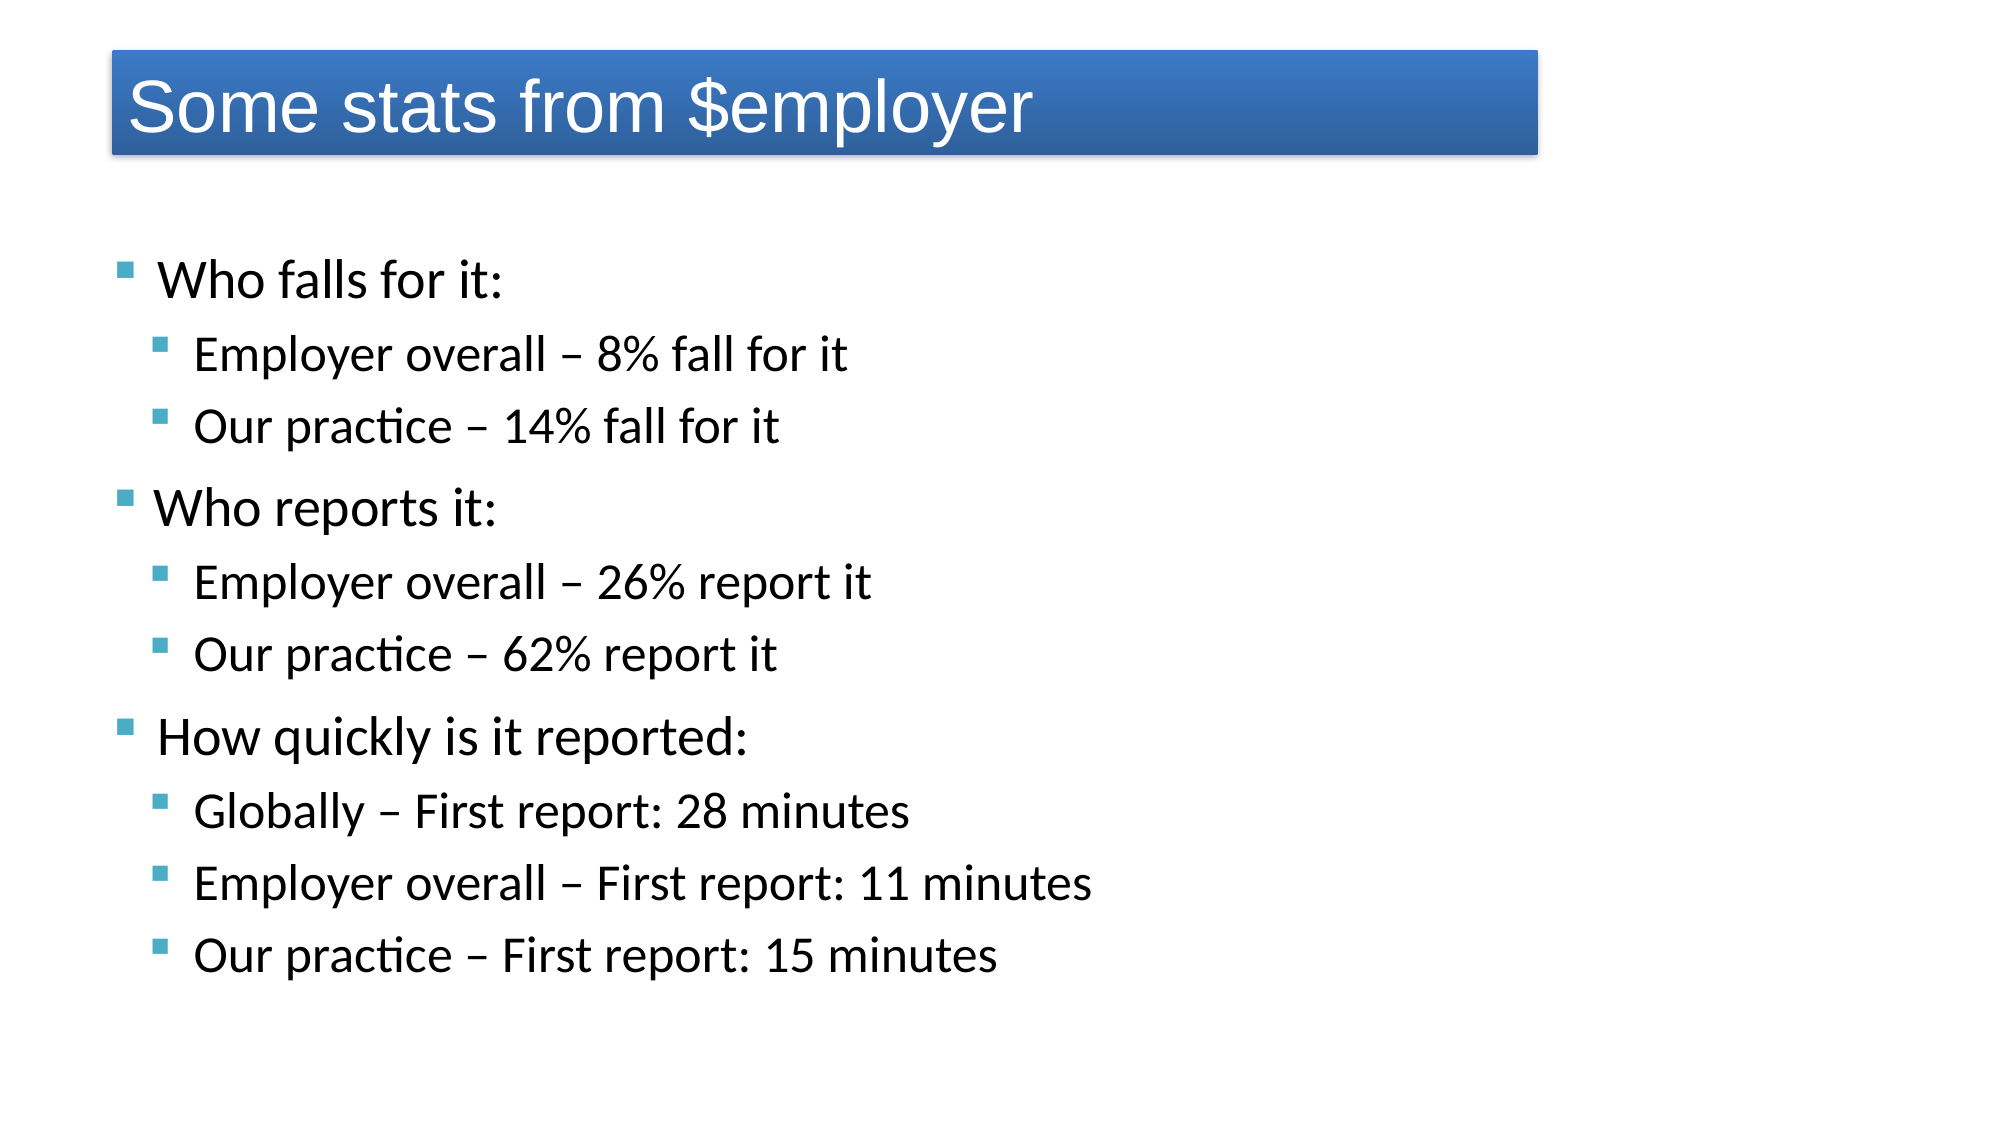

# Some stats from $employer
Who falls for it:
Employer overall – 8% fall for it
Our practice – 14% fall for it
 Who reports it:
Employer overall – 26% report it
Our practice – 62% report it
How quickly is it reported:
Globally – First report: 28 minutes
Employer overall – First report: 11 minutes
Our practice – First report: 15 minutes